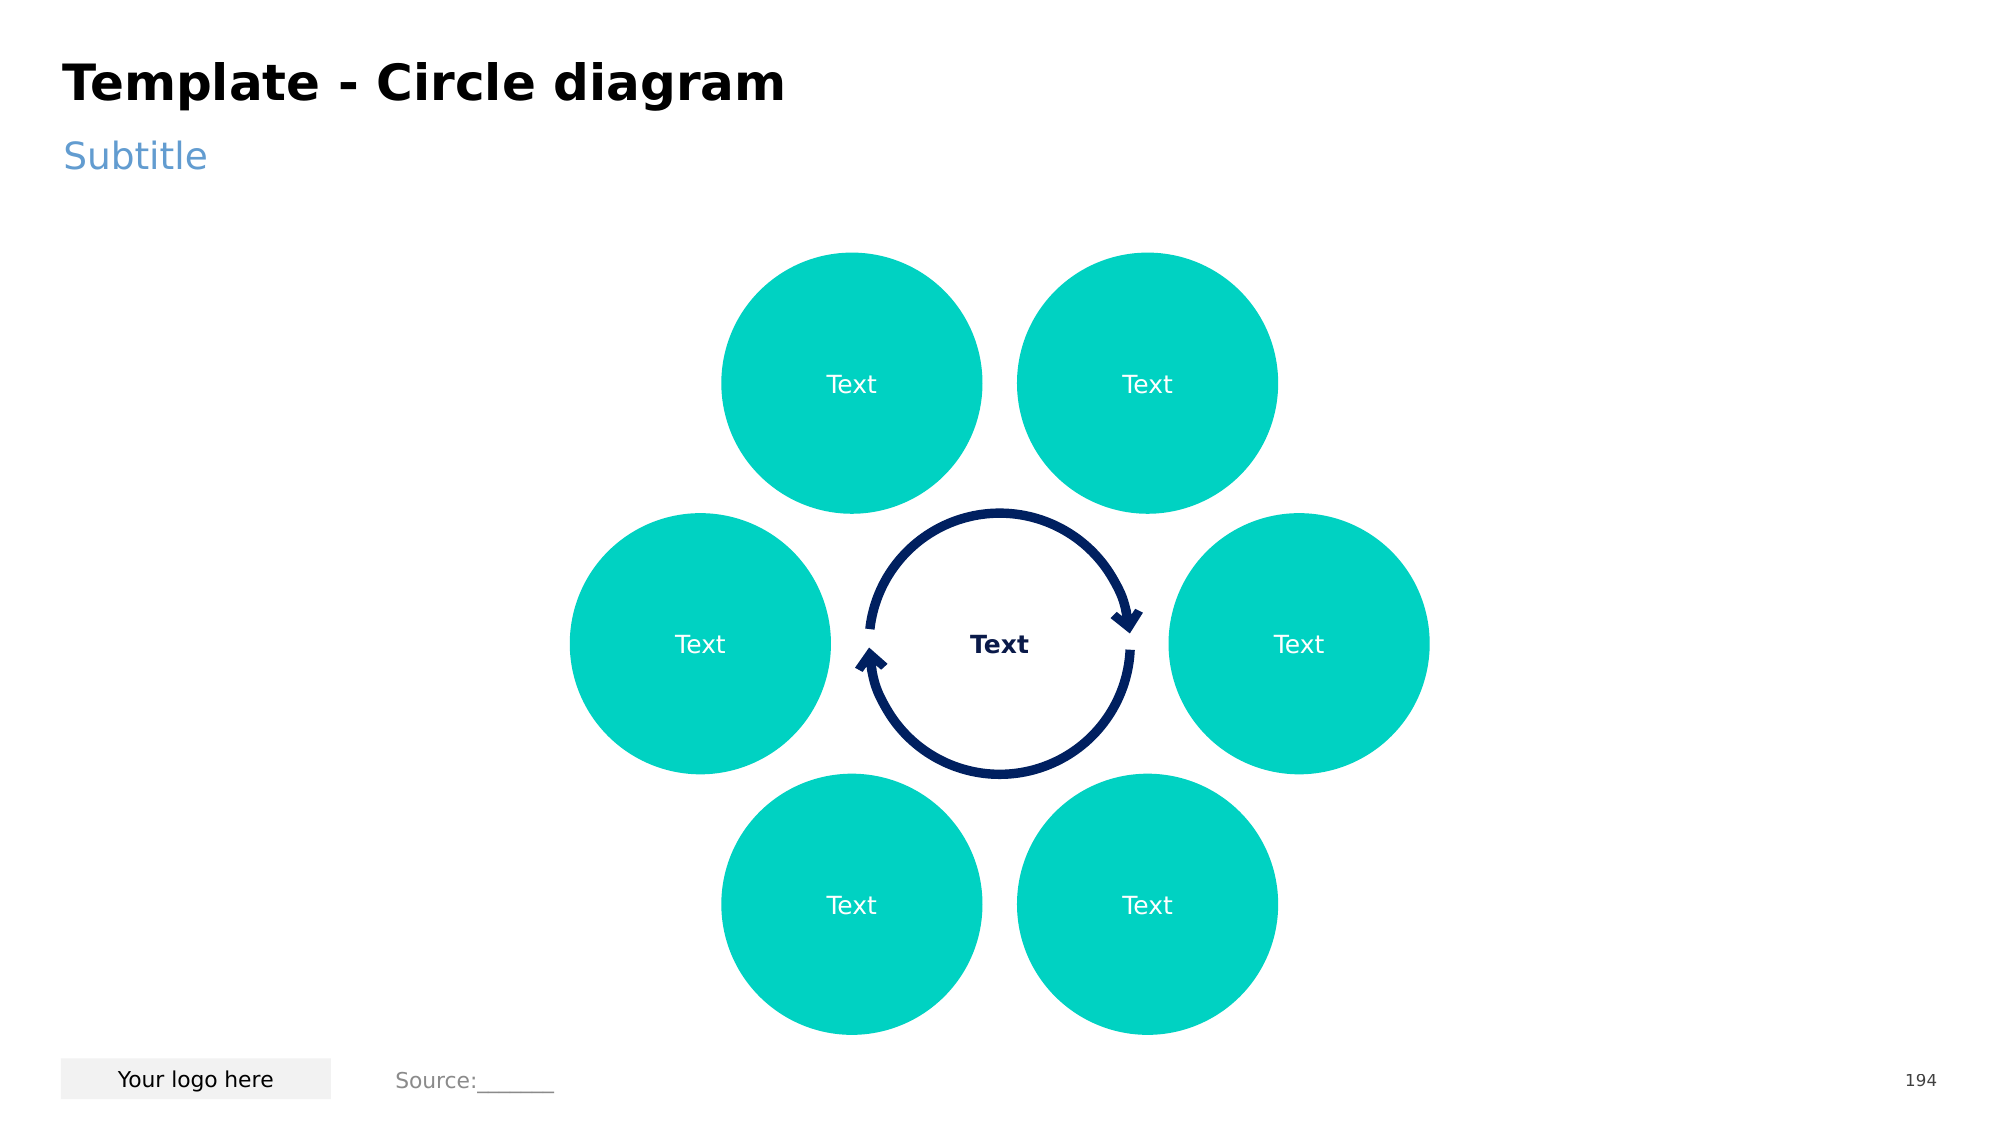

# Template - Circle diagram
Subtitle
Text
Text
Text
Text

Text
Text
Text
Source:_______